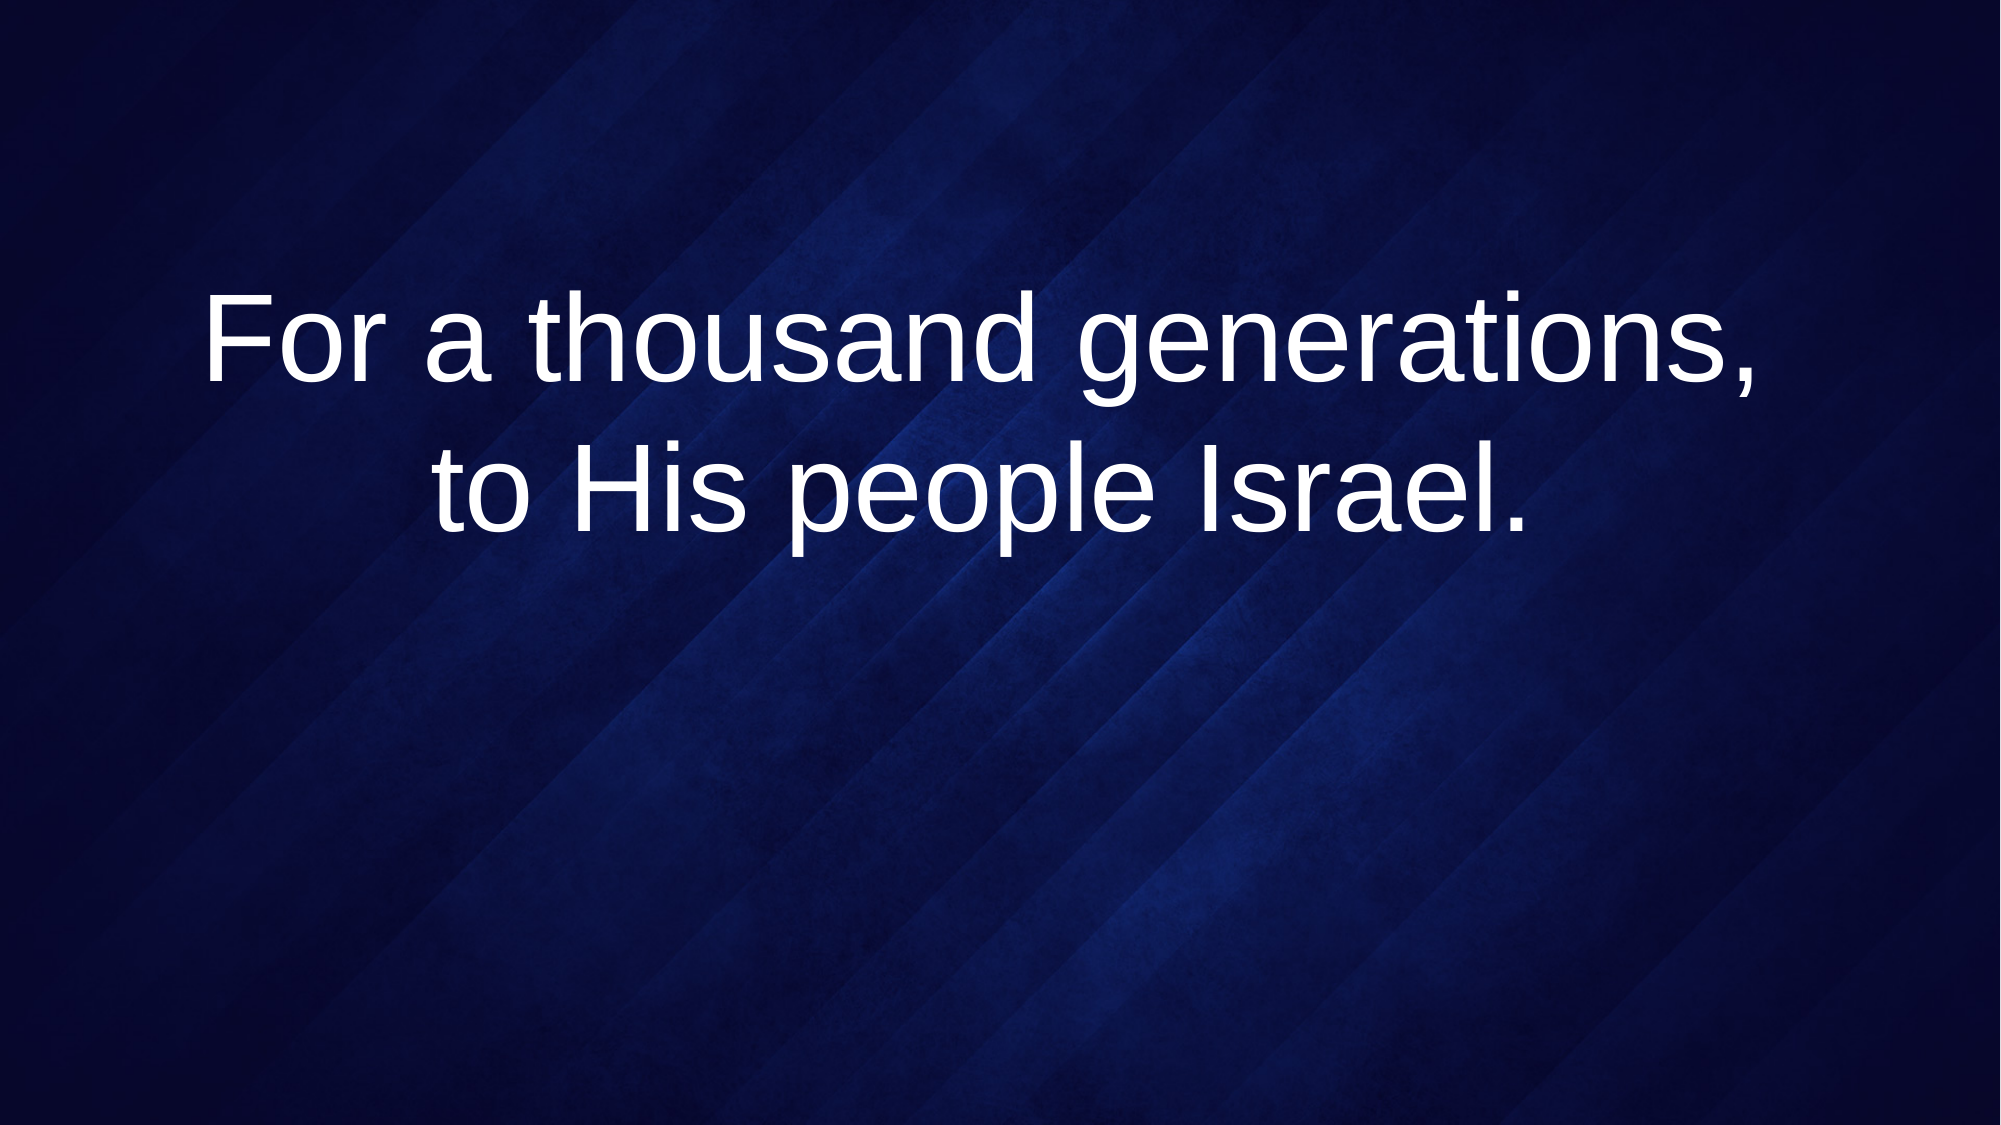

# For a thousand generations, to His people Israel.